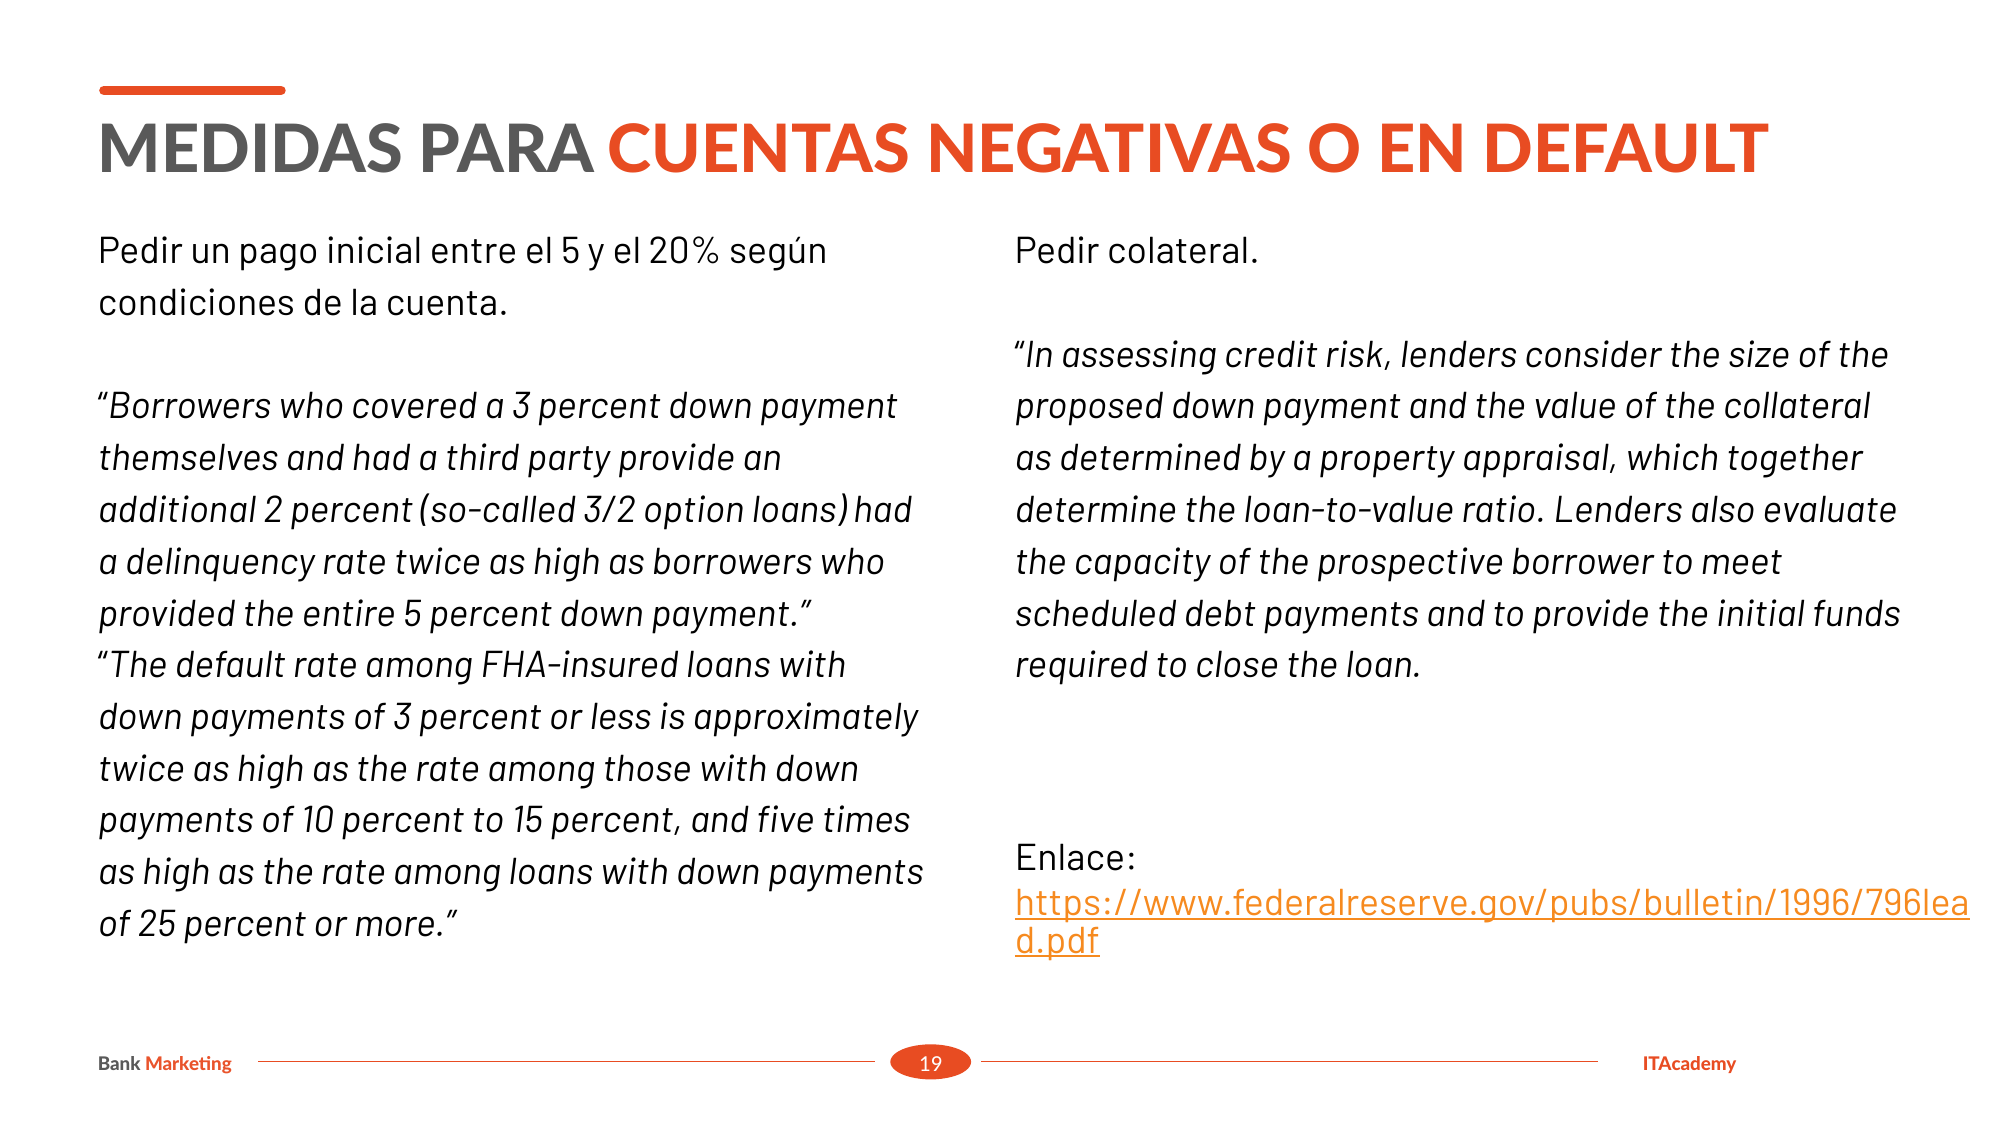

MEDIDAS PARA CUENTAS NEGATIVAS O EN DEFAULT
Pedir un pago inicial entre el 5 y el 20% según condiciones de la cuenta.
“Borrowers who covered a 3 percent down payment themselves and had a third party provide an additional 2 percent (so-called 3/2 option loans) had a delinquency rate twice as high as borrowers who provided the entire 5 percent down payment.”
“The default rate among FHA-insured loans with down payments of 3 percent or less is approximately twice as high as the rate among those with down payments of 10 percent to 15 percent, and five times as high as the rate among loans with down payments of 25 percent or more.”
Pedir colateral.
“In assessing credit risk, lenders consider the size of the proposed down payment and the value of the collateral as determined by a property appraisal, which together determine the loan-to-value ratio. Lenders also evaluate the capacity of the prospective borrower to meet scheduled debt payments and to provide the initial funds required to close the loan.
Enlace: https://www.federalreserve.gov/pubs/bulletin/1996/796lead.pdf
Bank Marketing 									  	          ITAcademy
19